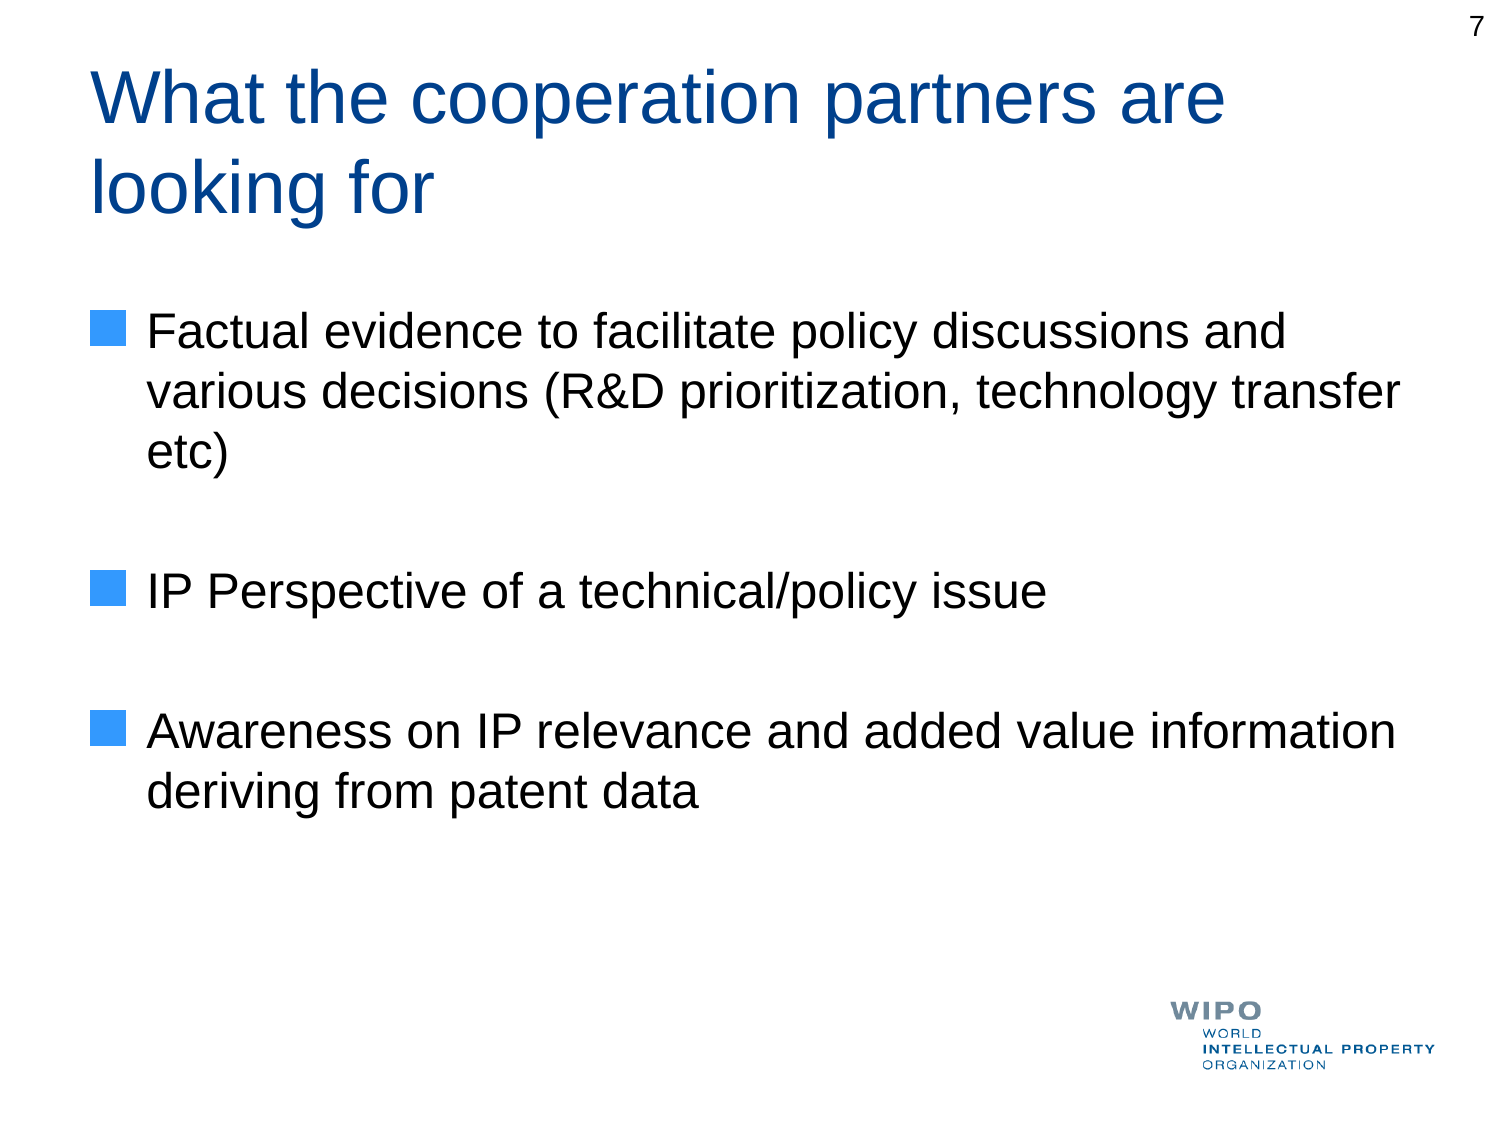

7
# What the cooperation partners are looking for
Factual evidence to facilitate policy discussions and various decisions (R&D prioritization, technology transfer etc)

IP Perspective of a technical/policy issue

Awareness on IP relevance and added value information deriving from patent data